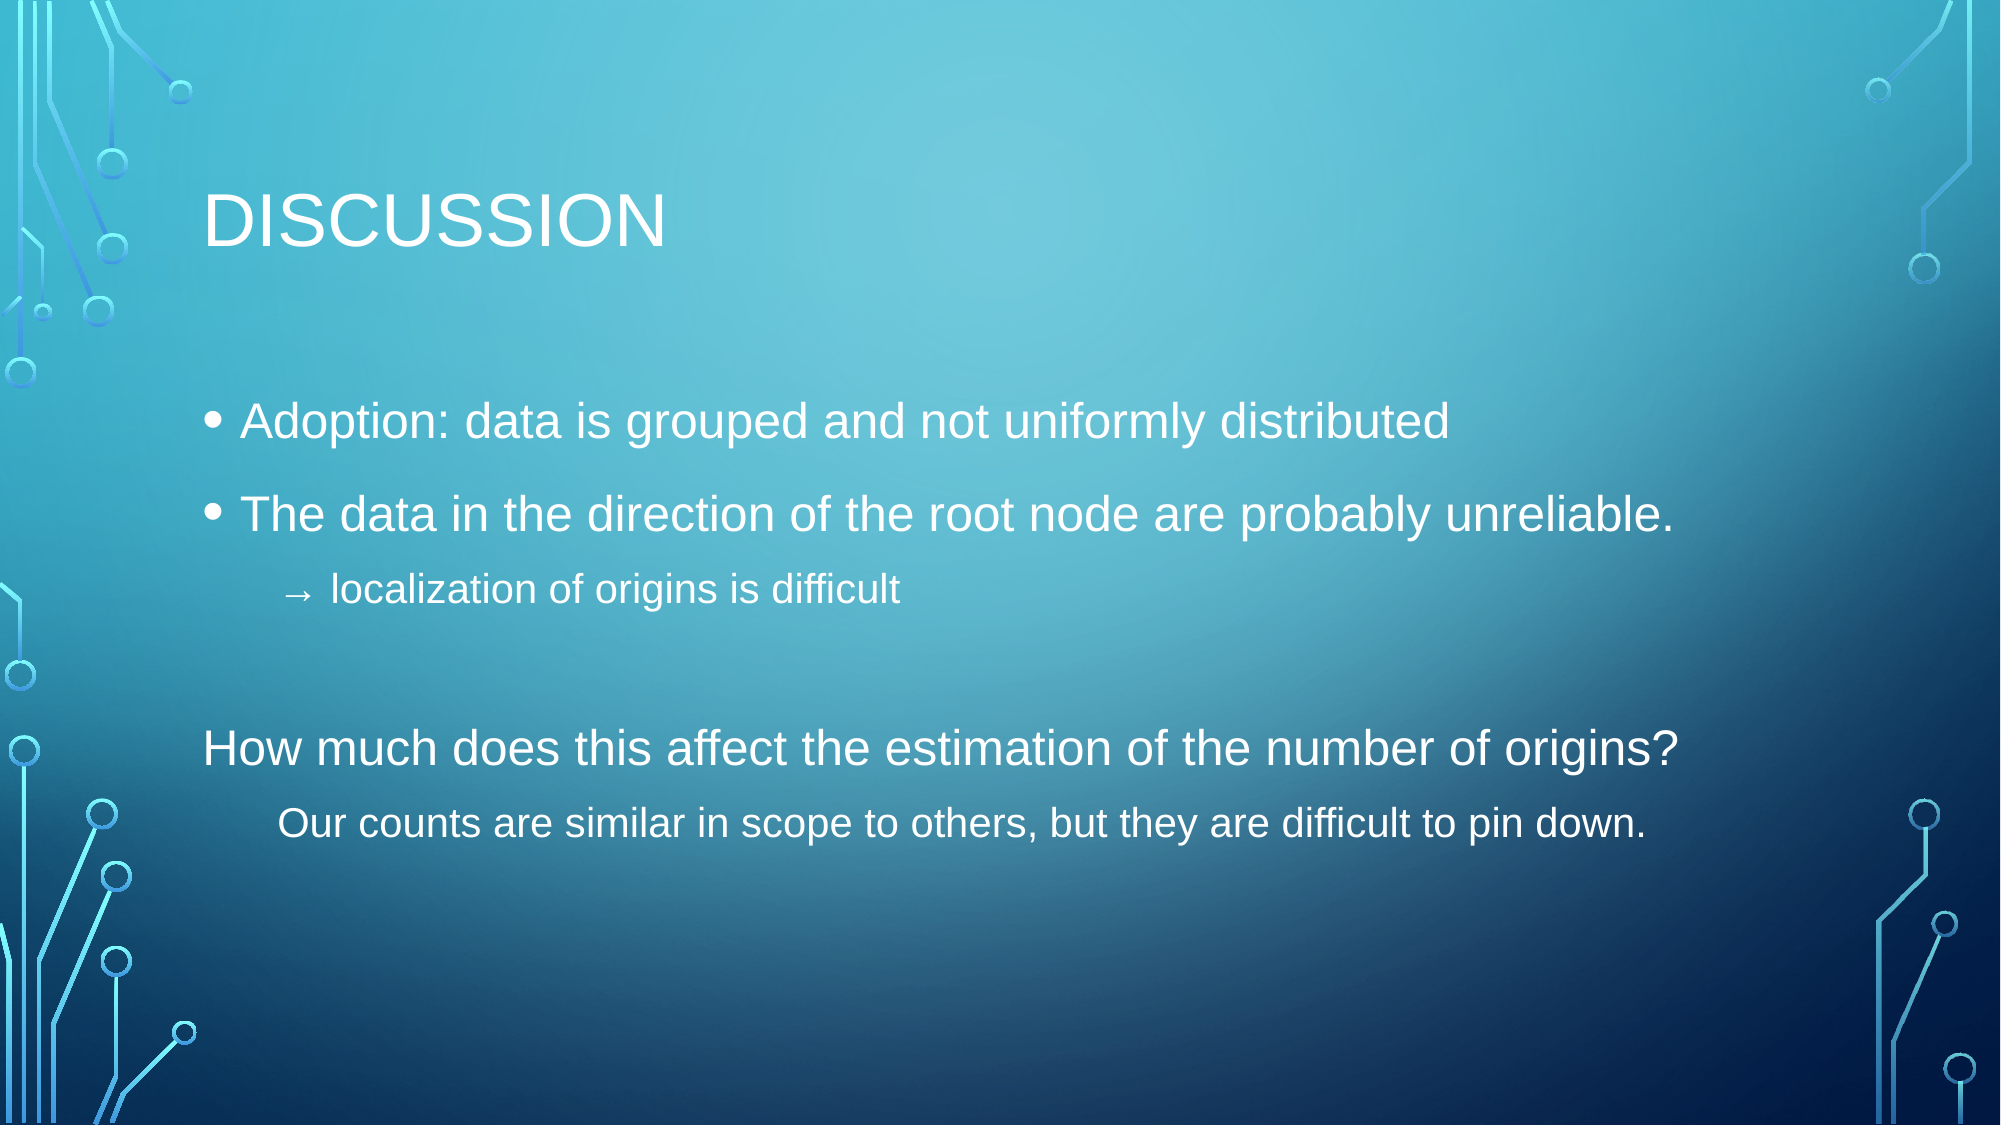

# Discussion
Adoption: data is grouped and not uniformly distributed
The data in the direction of the root node are probably unreliable.
→ localization of origins is difficult

How much does this affect the estimation of the number of origins?
Our counts are similar in scope to others, but they are difficult to pin down.